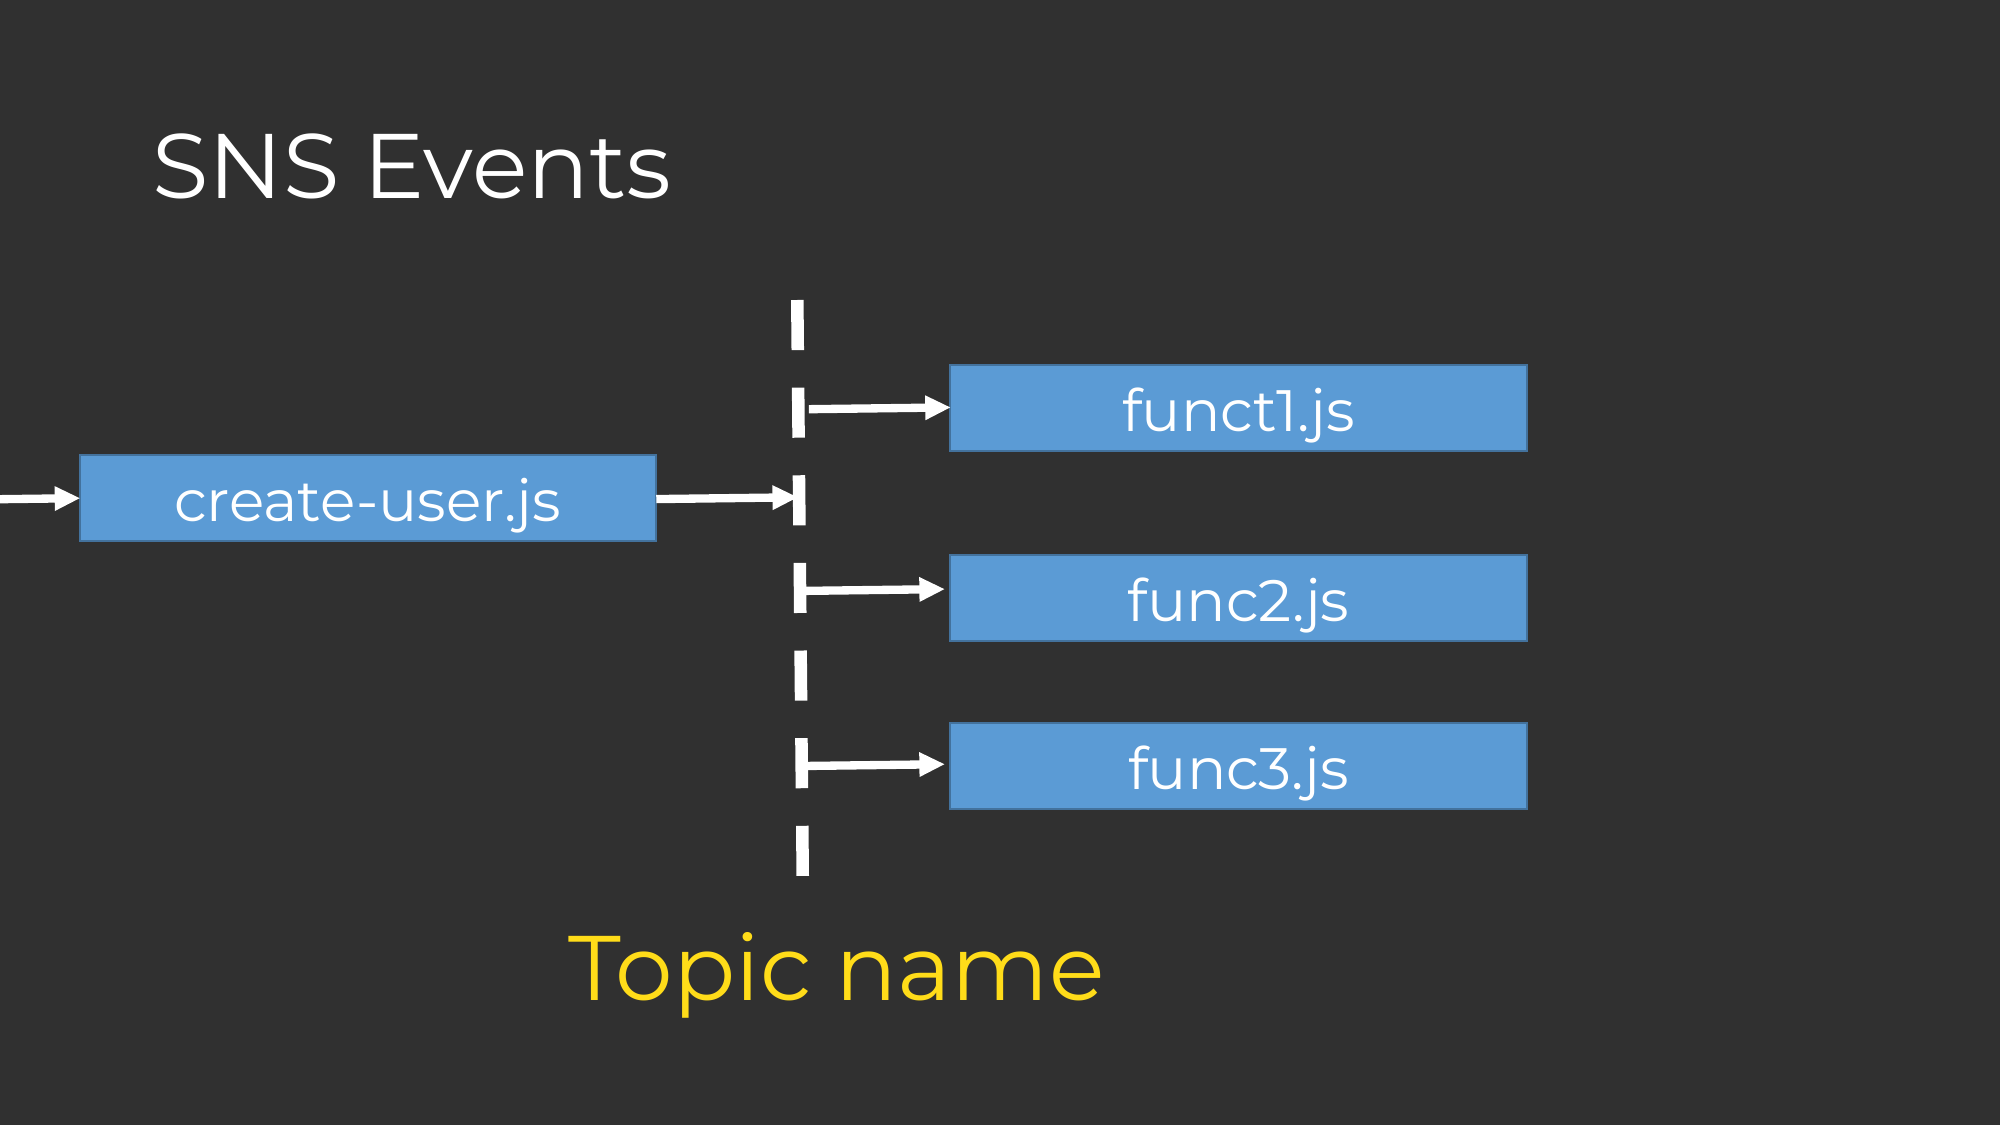

# SNS Events
funct1.js
create-user.js
func2.js
func3.js
Topic name